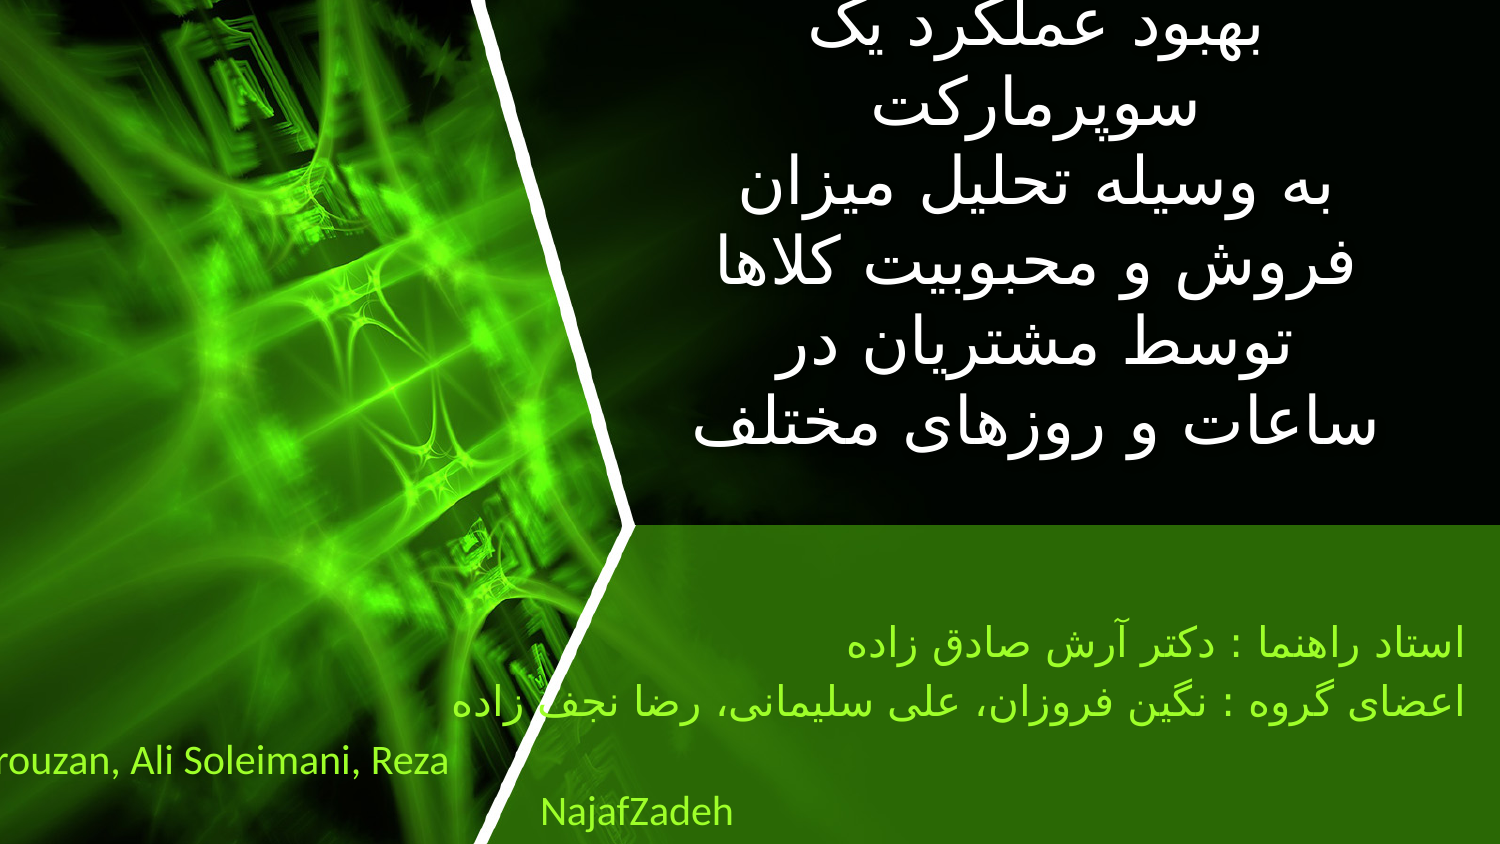

# بهبود عملکرد یک سوپرمارکت به وسیله تحلیل میزان فروش و محبوبیت کلاها توسط مشتریان در ساعات و روزهای مختلف
استاد راهنما : دکتر آرش صادق زاده
اعضای گروه : نگین فروزان، علی سلیمانی، رضا نجف زاده
                                                                          Negin Forouzan, Ali Soleimani, Reza NajafZadeh